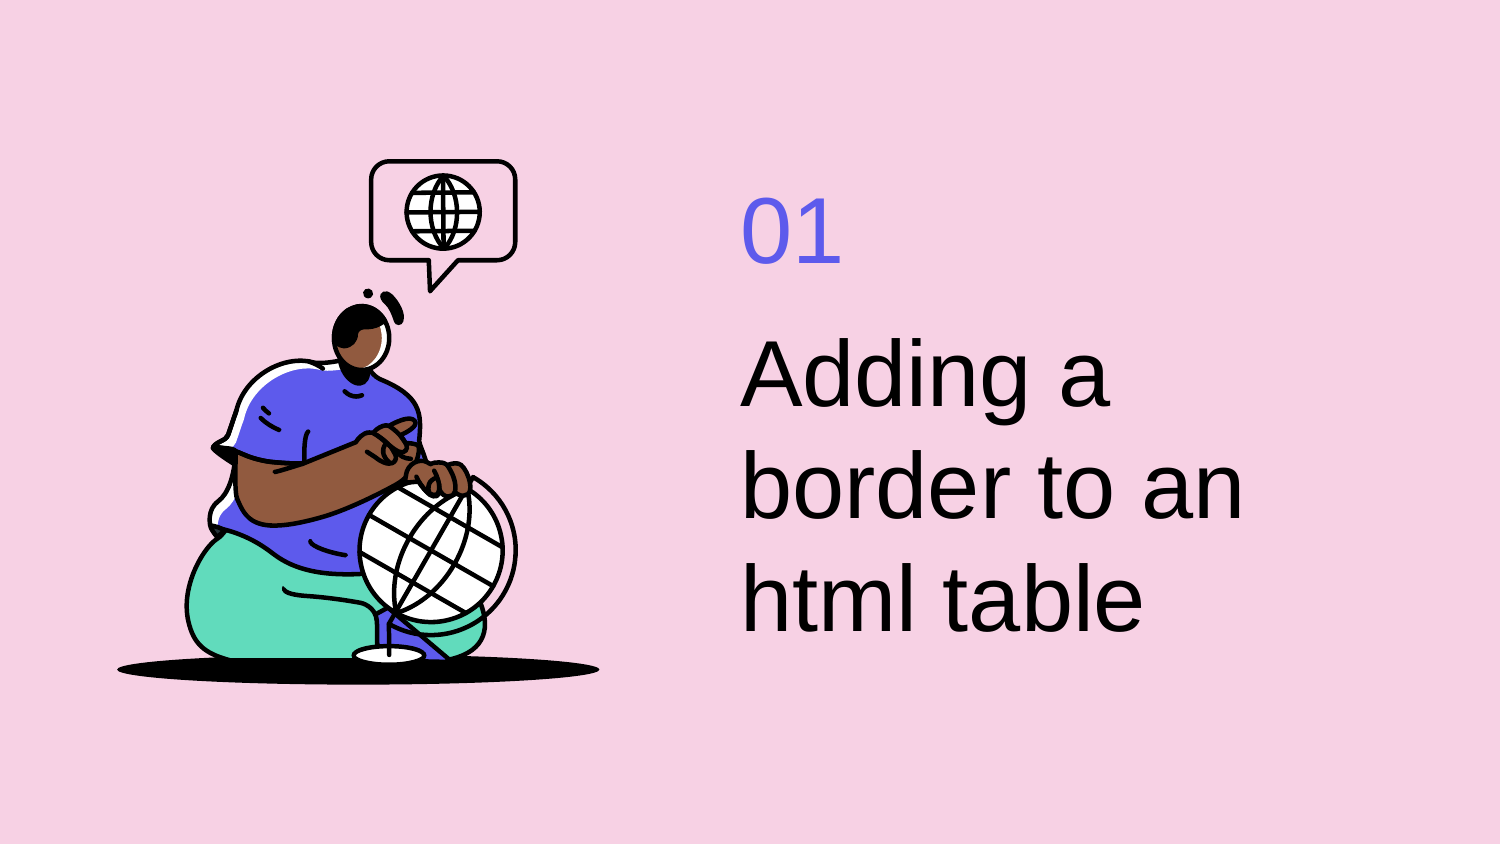

01

# Adding a border to an html table